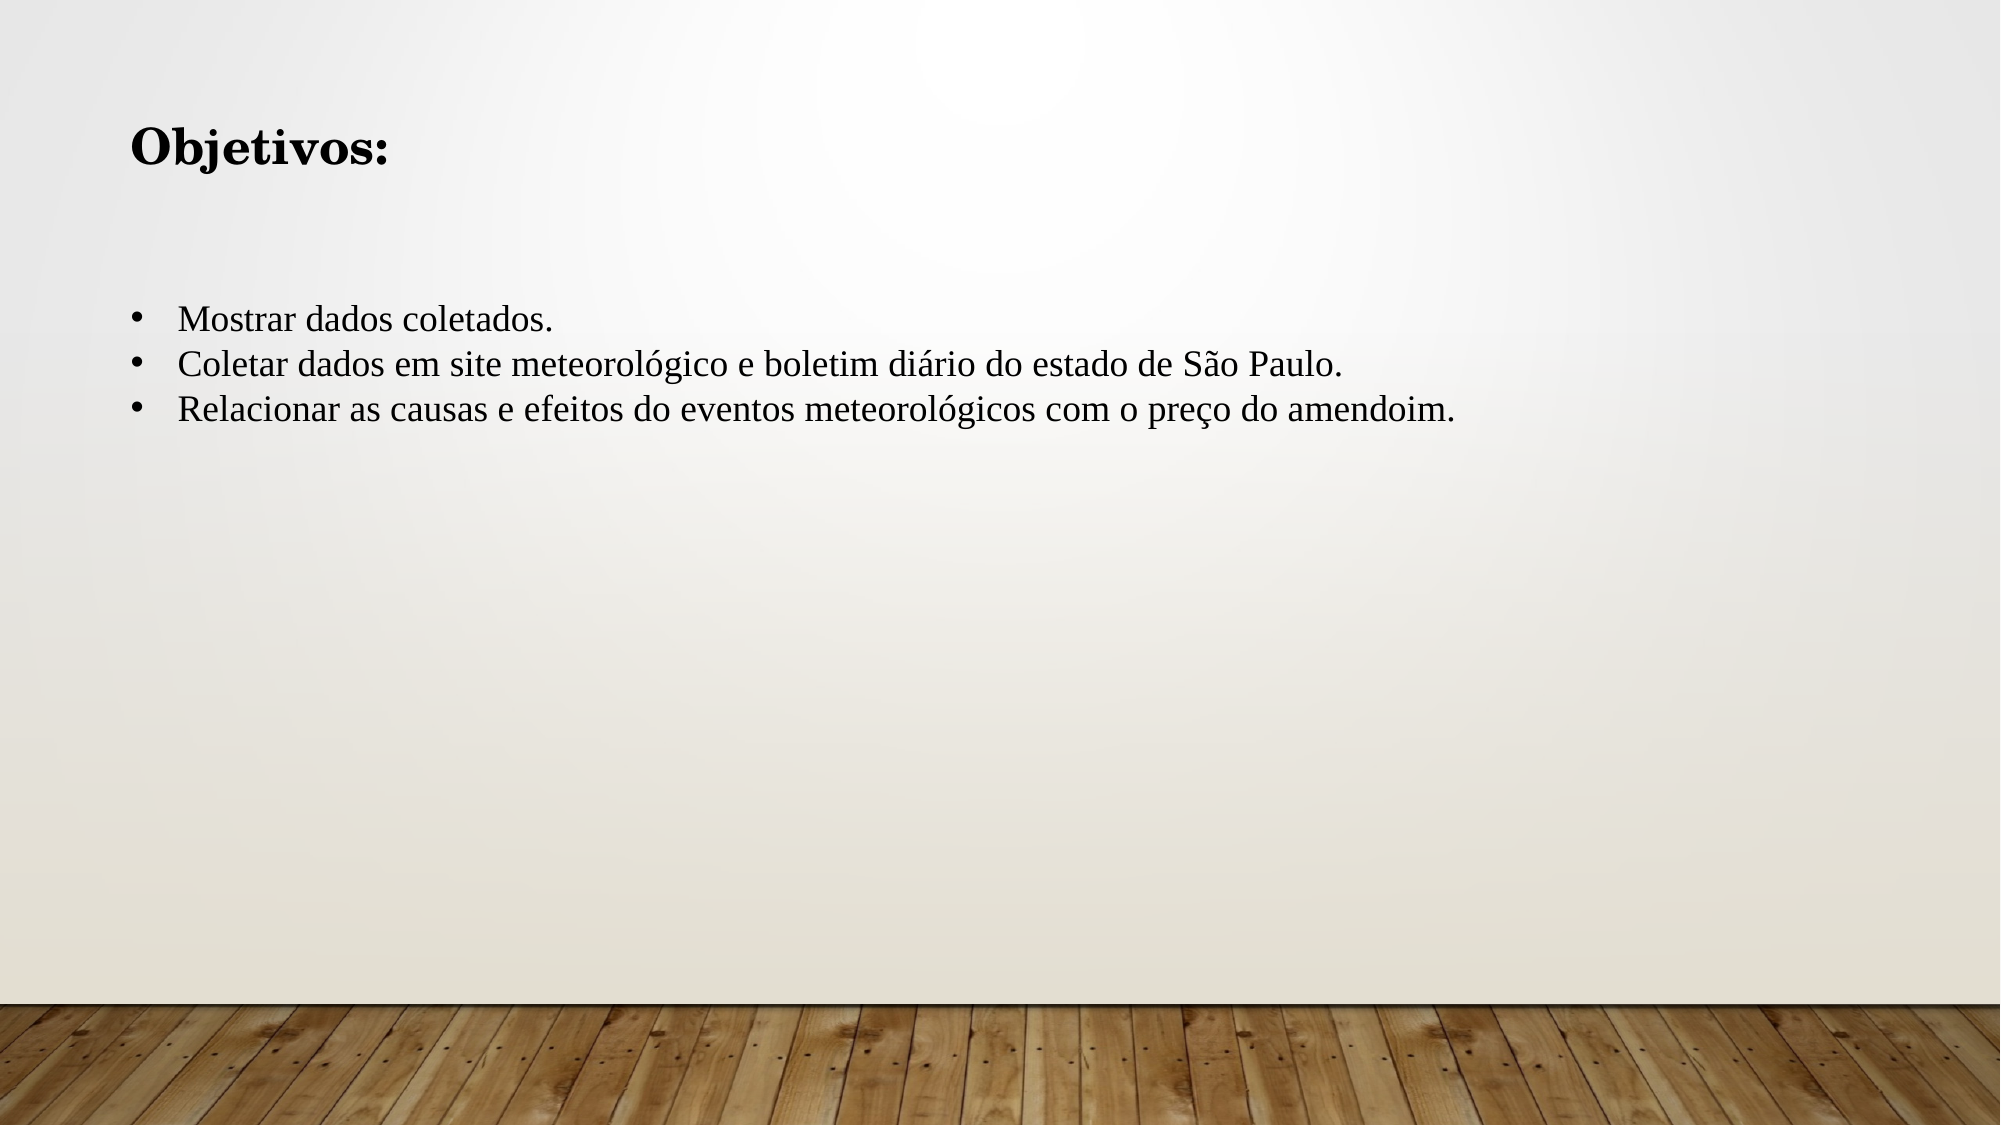

Objetivos:

Mostrar dados coletados.
Coletar dados em site meteorológico e boletim diário do estado de São Paulo.
Relacionar as causas e efeitos do eventos meteorológicos com o preço do amendoim.